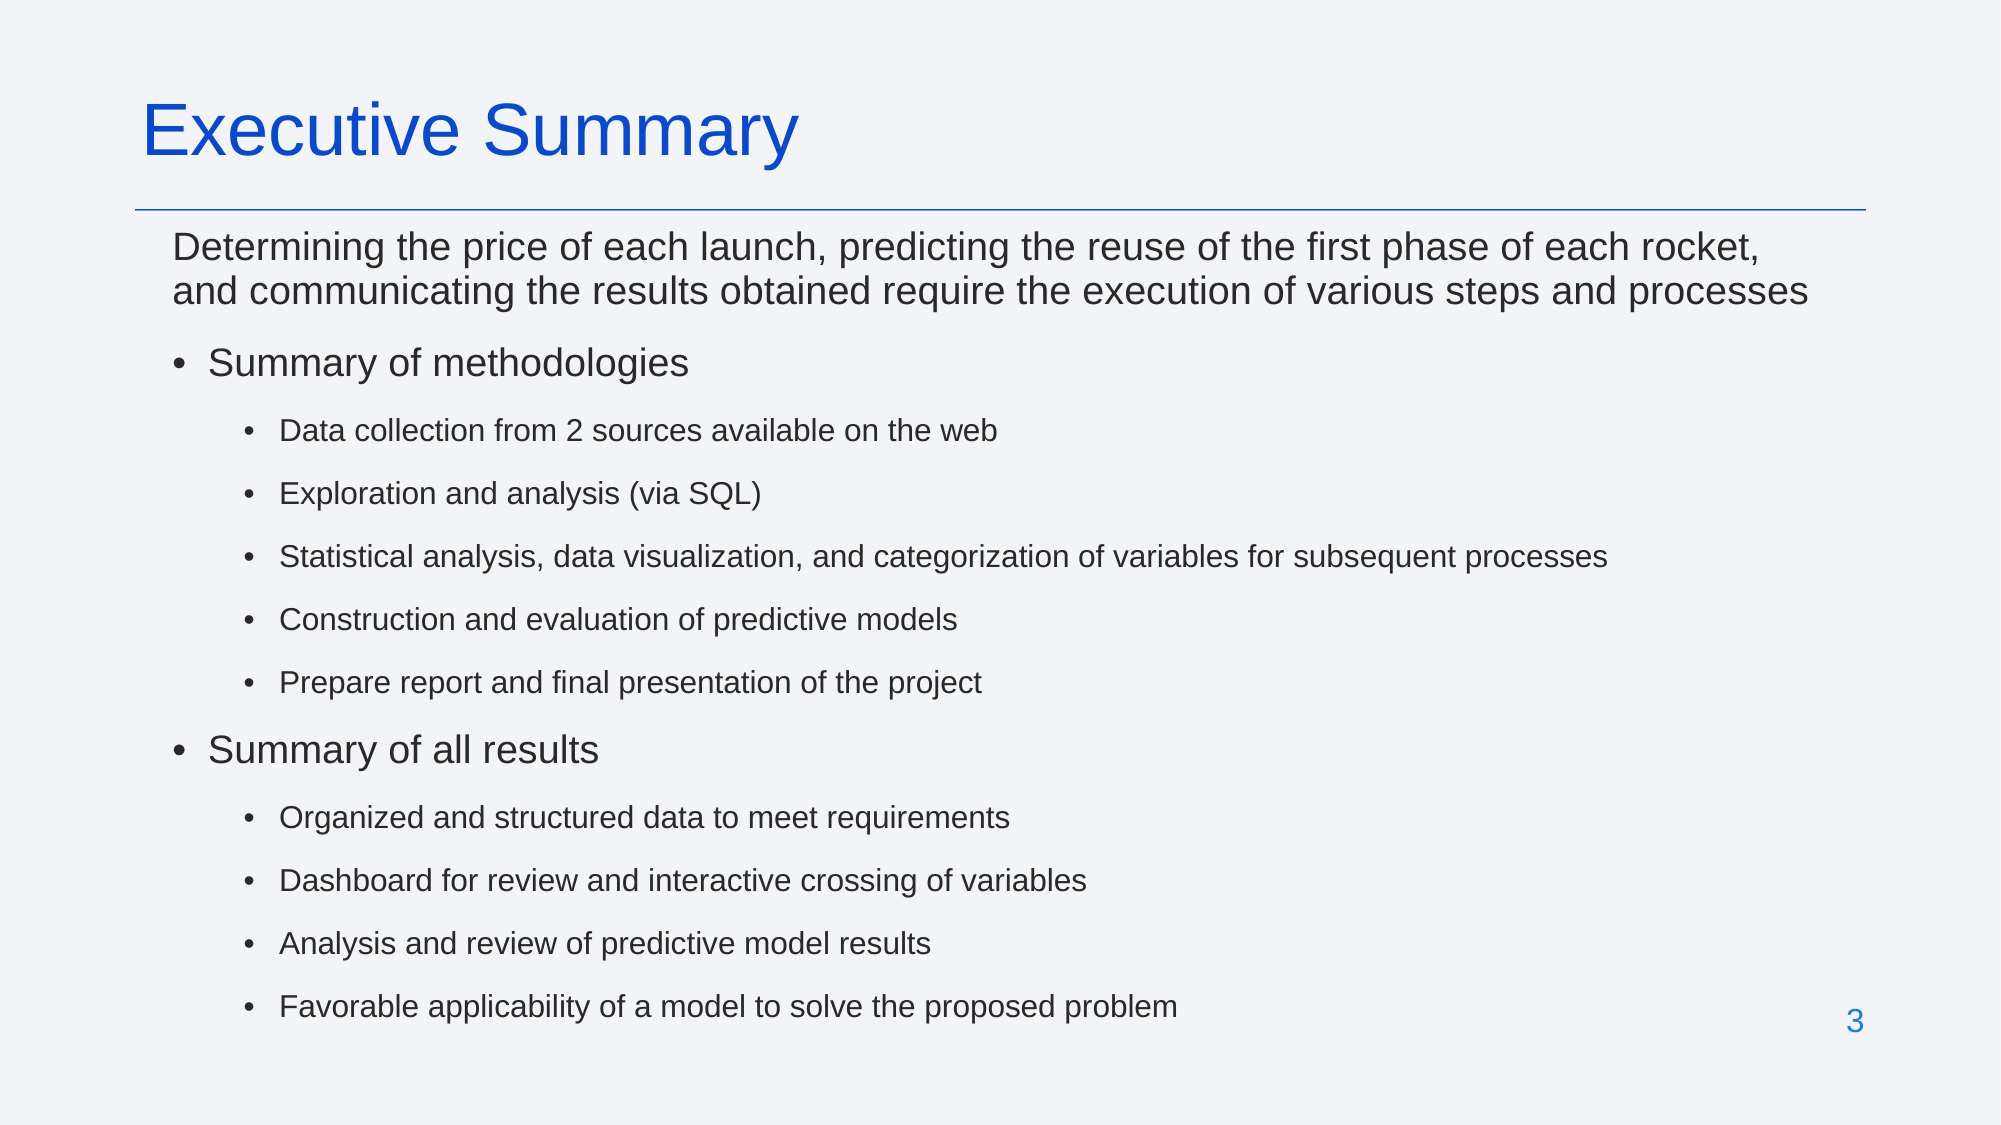

Executive Summary
Determining the price of each launch, predicting the reuse of the first phase of each rocket, and communicating the results obtained require the execution of various steps and processes
Summary of methodologies
Data collection from 2 sources available on the web
Exploration and analysis (via SQL)
Statistical analysis, data visualization, and categorization of variables for subsequent processes
Construction and evaluation of predictive models
Prepare report and final presentation of the project
Summary of all results
Organized and structured data to meet requirements
Dashboard for review and interactive crossing of variables
Analysis and review of predictive model results
Favorable applicability of a model to solve the proposed problem
3